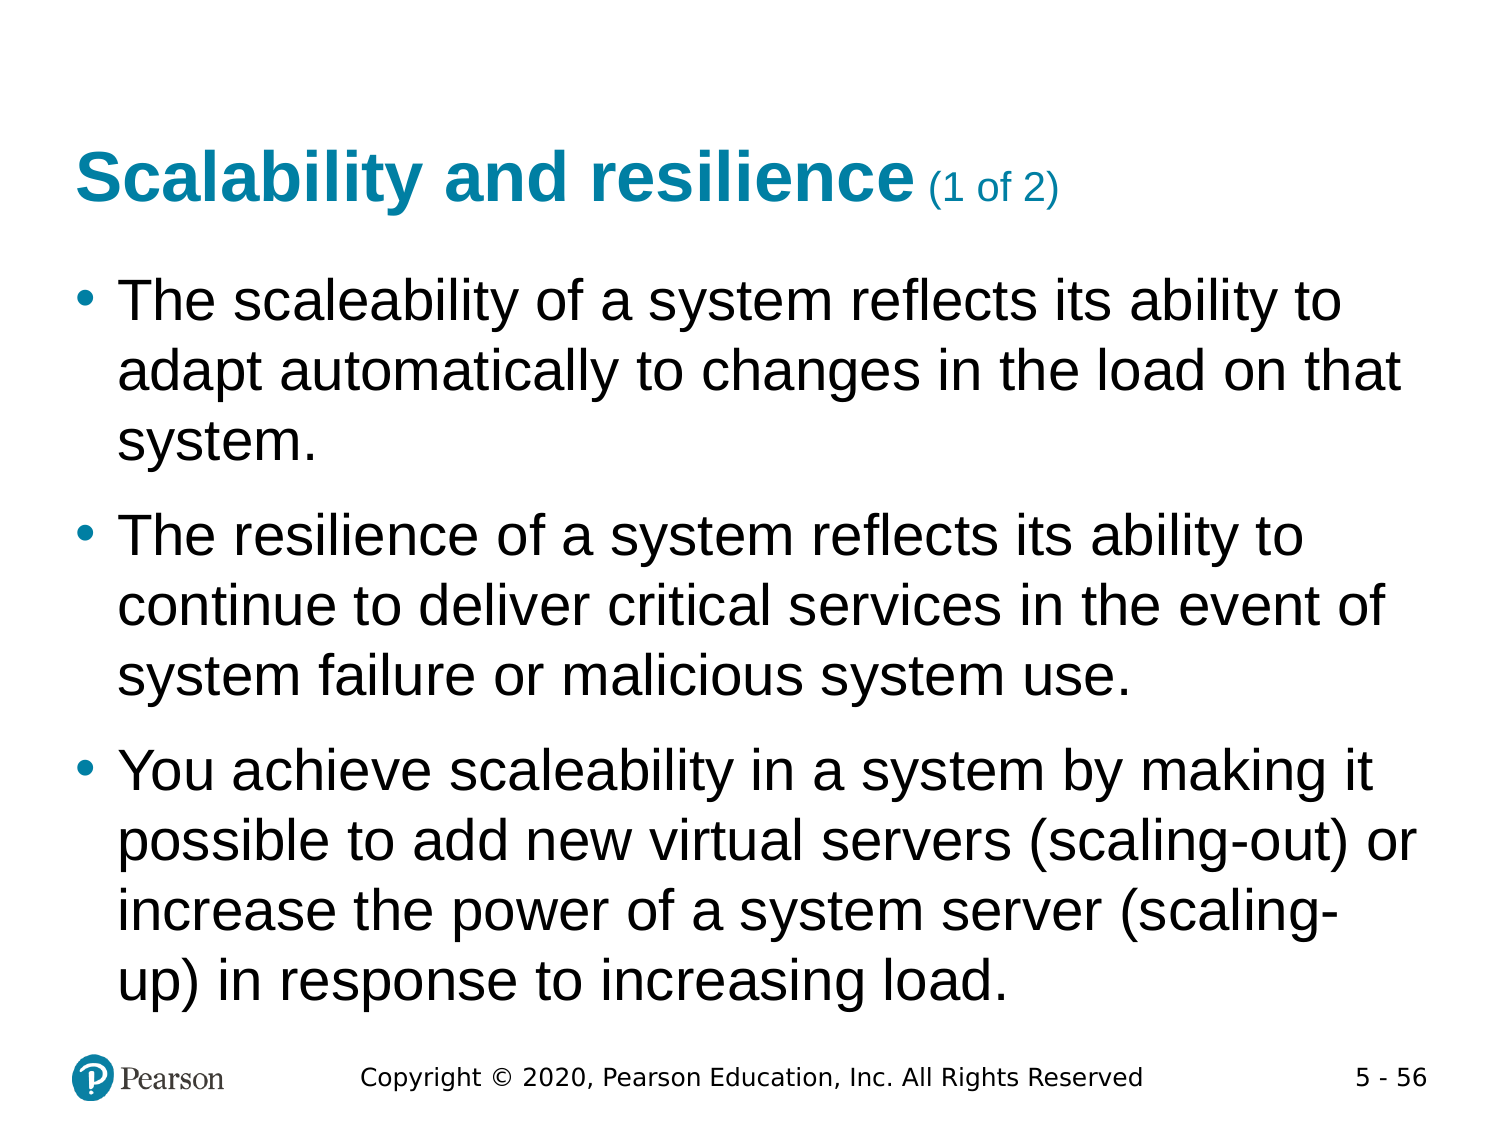

# Scalability and resilience (1 of 2)
The scaleability of a system reflects its ability to adapt automatically to changes in the load on that system.
The resilience of a system reflects its ability to continue to deliver critical services in the event of system failure or malicious system use.
You achieve scaleability in a system by making it possible to add new virtual servers (scaling-out) or increase the power of a system server (scaling-up) in response to increasing load.